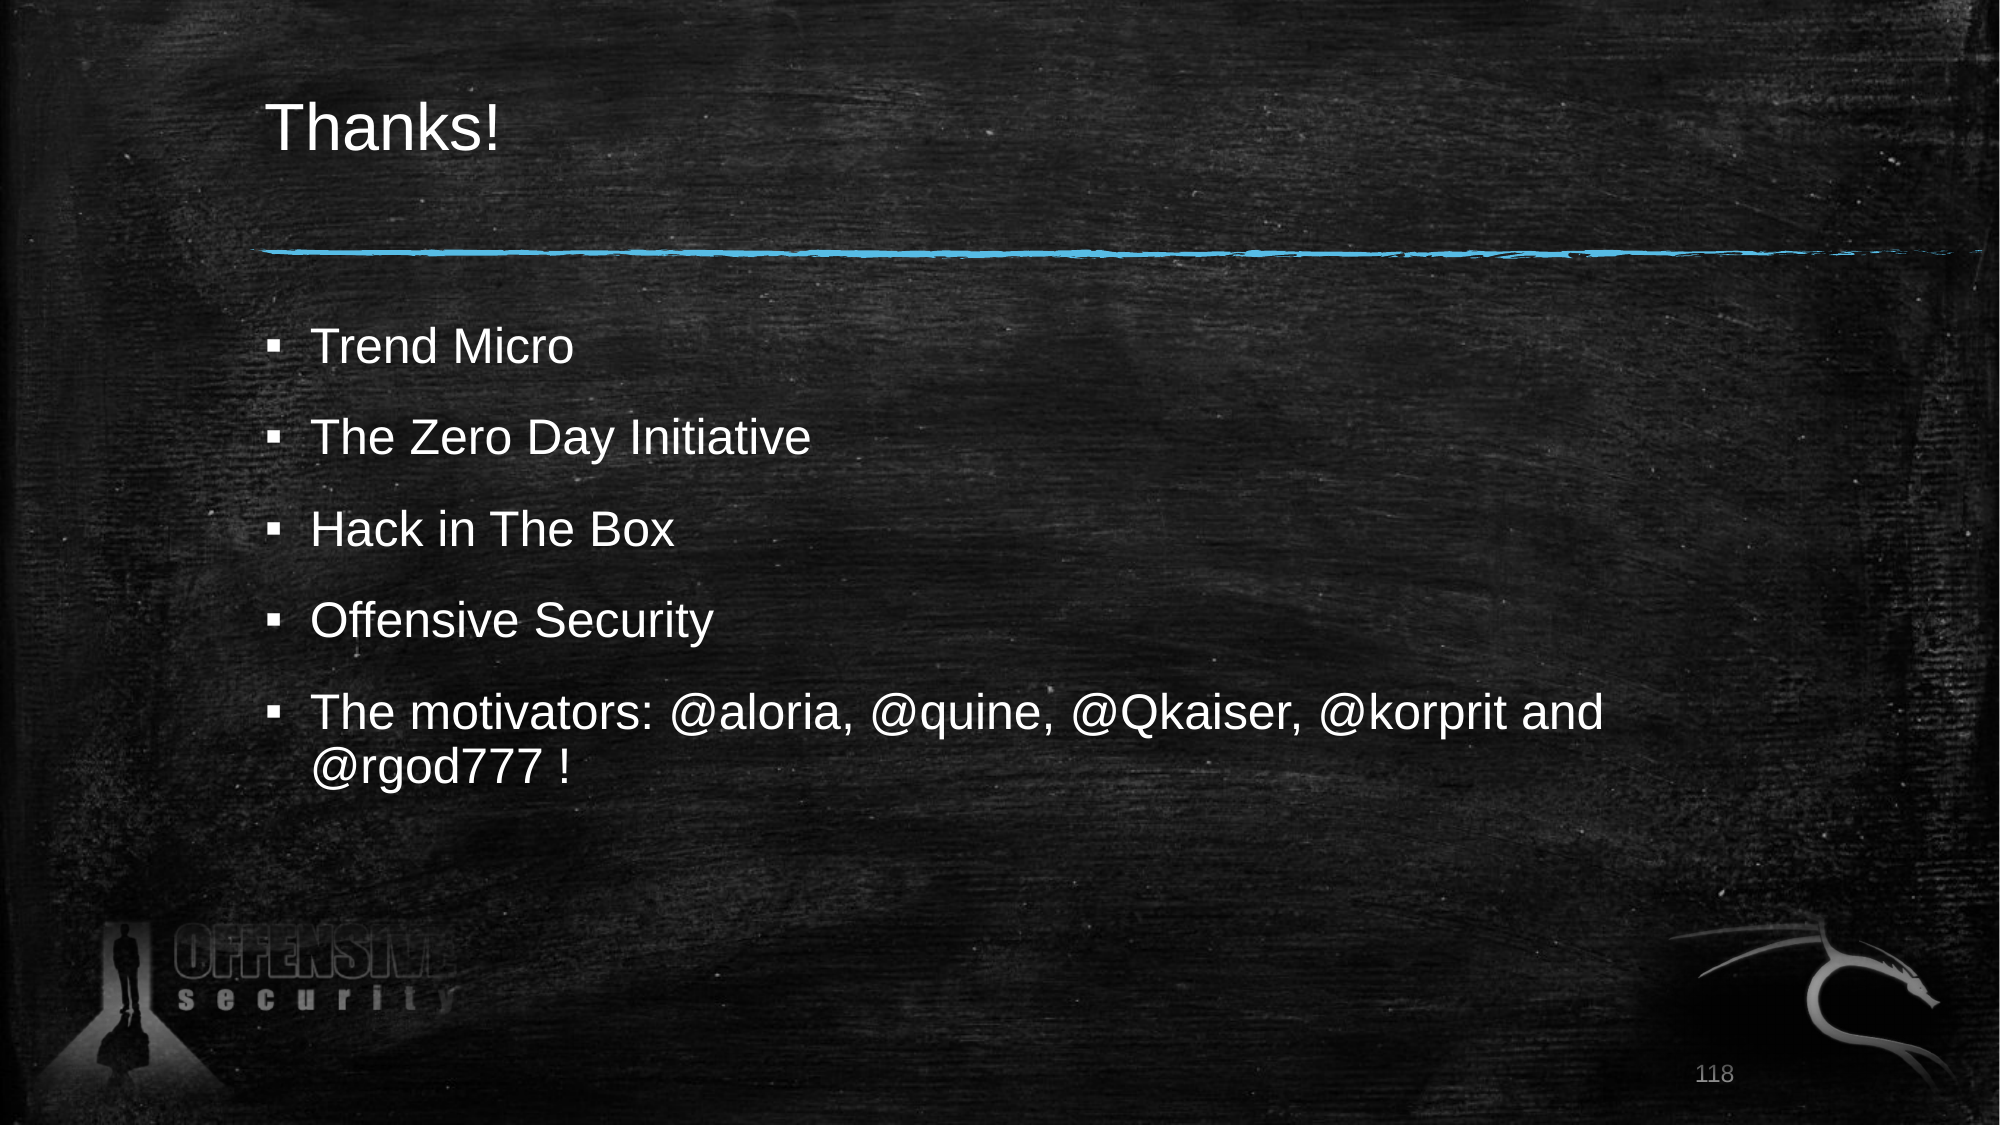

# Thanks!
Trend Micro
The Zero Day Initiative
Hack in The Box
Offensive Security
The motivators: @aloria, @quine, @Qkaiser, @korprit and @rgod777 !

118